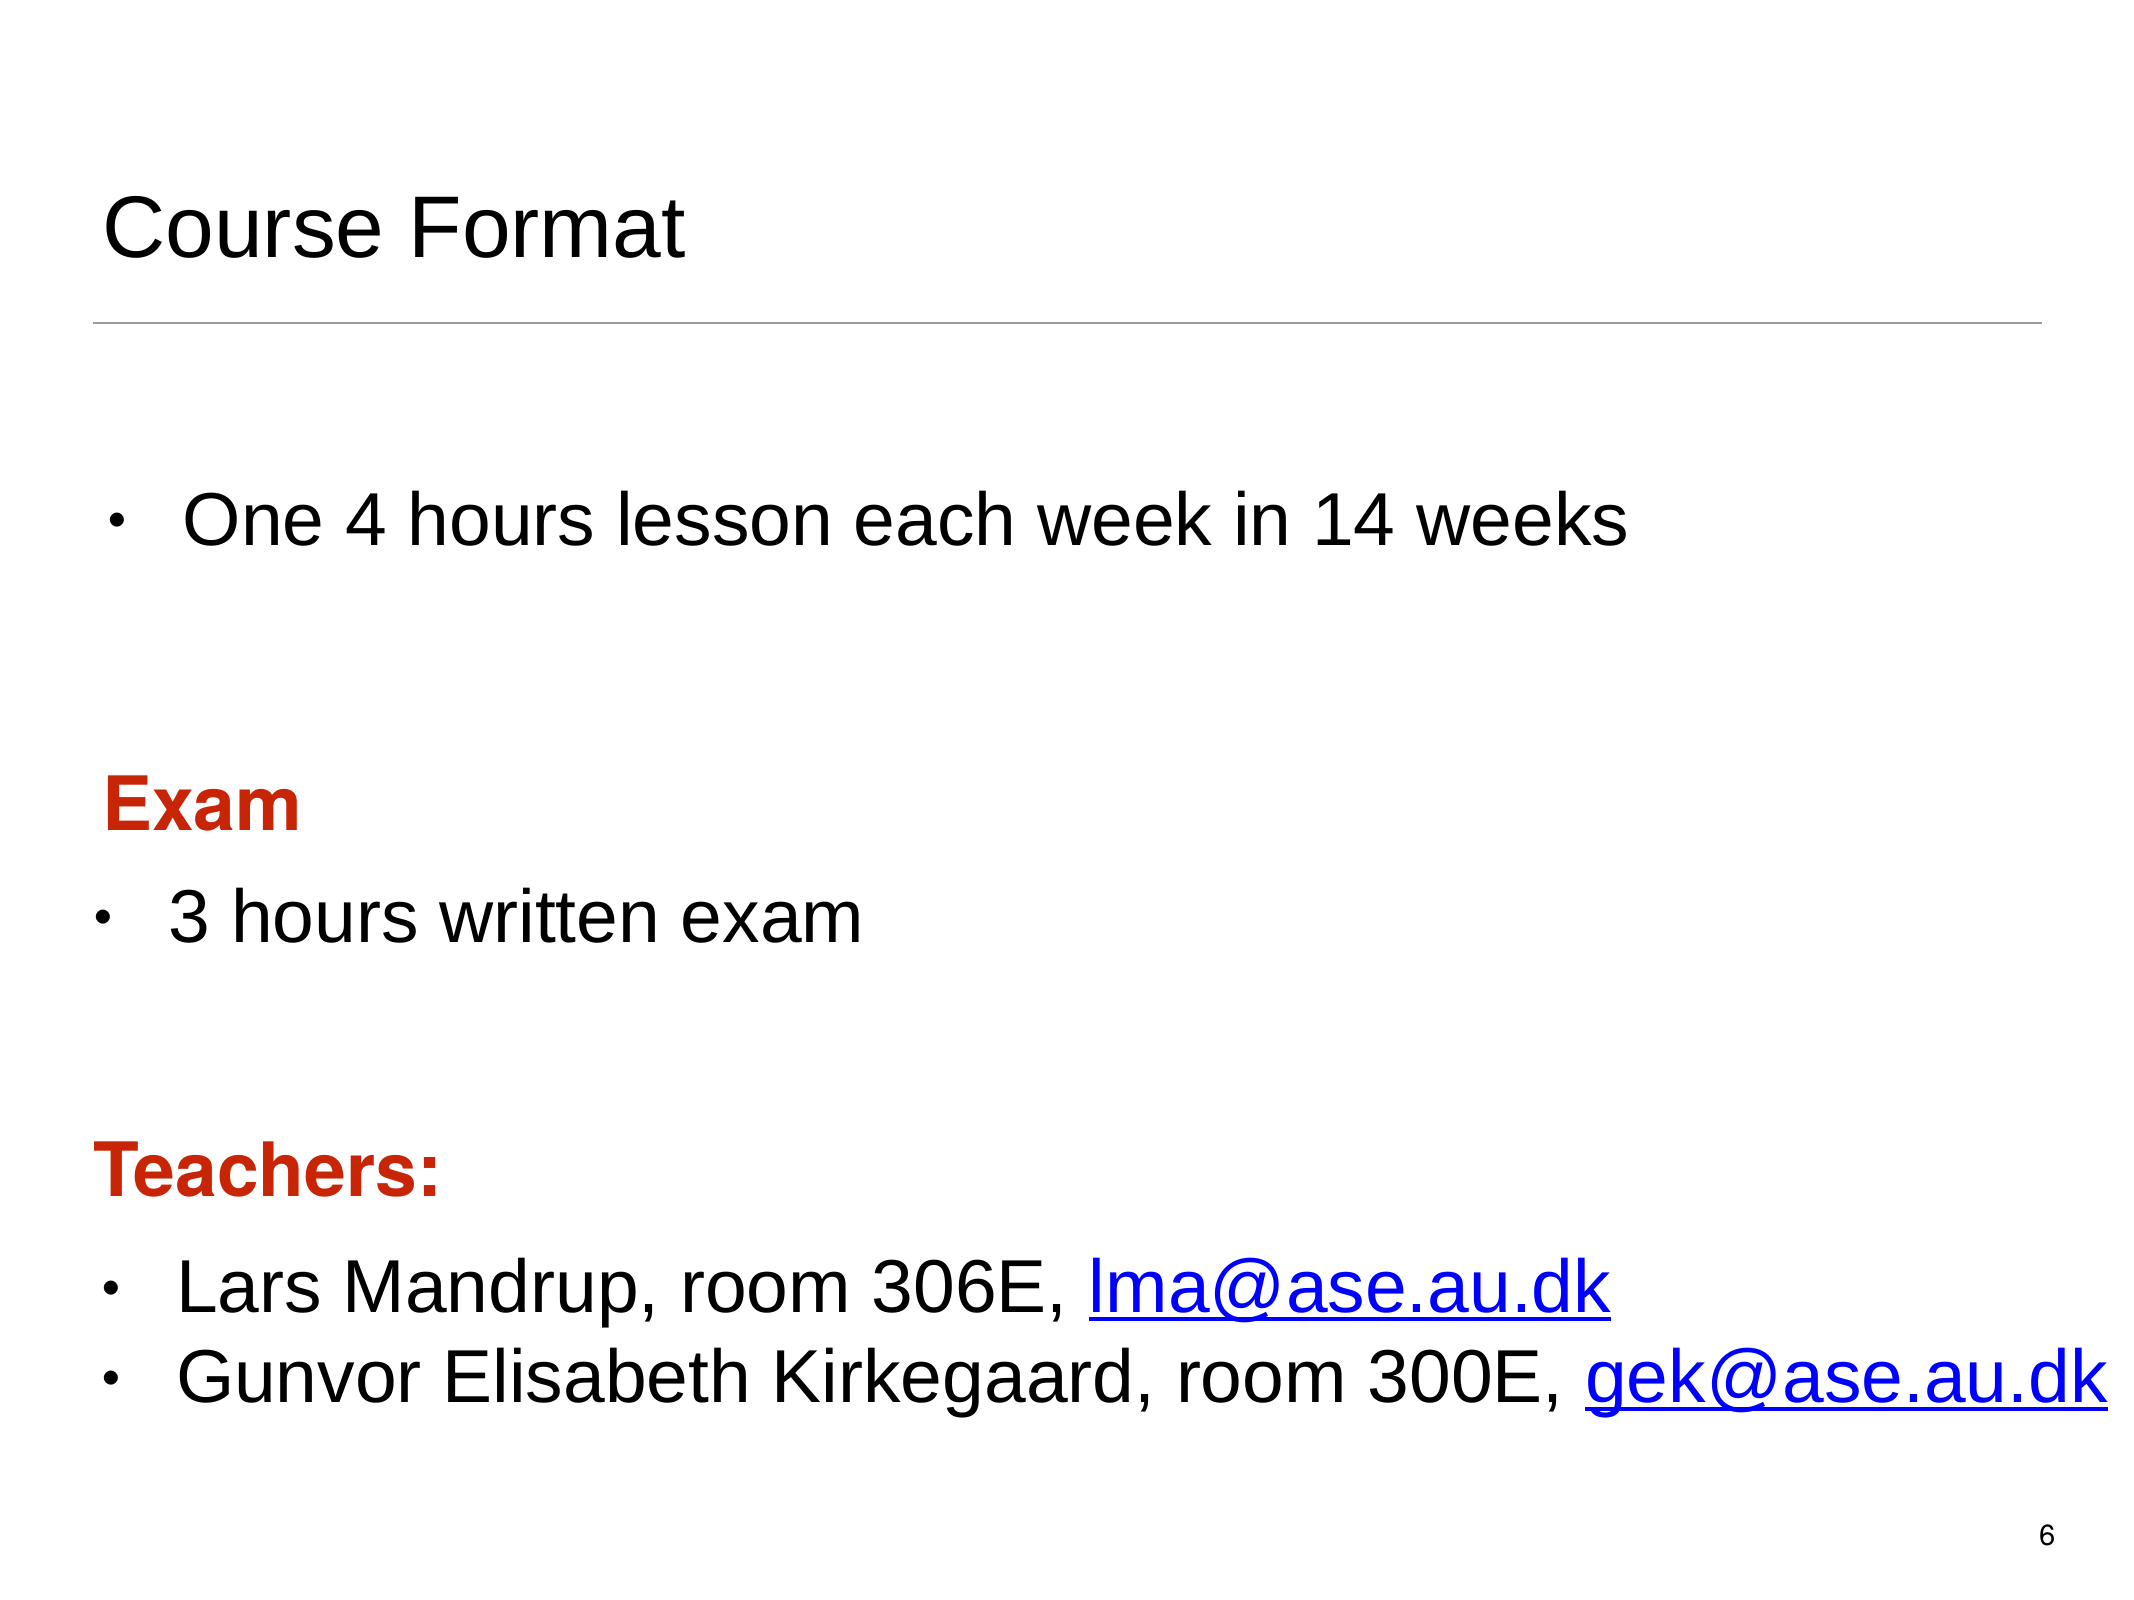

# Course Format
One 4 hours lesson each week in 14 weeks
Exam
3 hours written exam
Teachers:
Lars Mandrup, room 306E, lma@ase.au.dk
Gunvor Elisabeth Kirkegaard, room 300E, gek@ase.au.dk
6